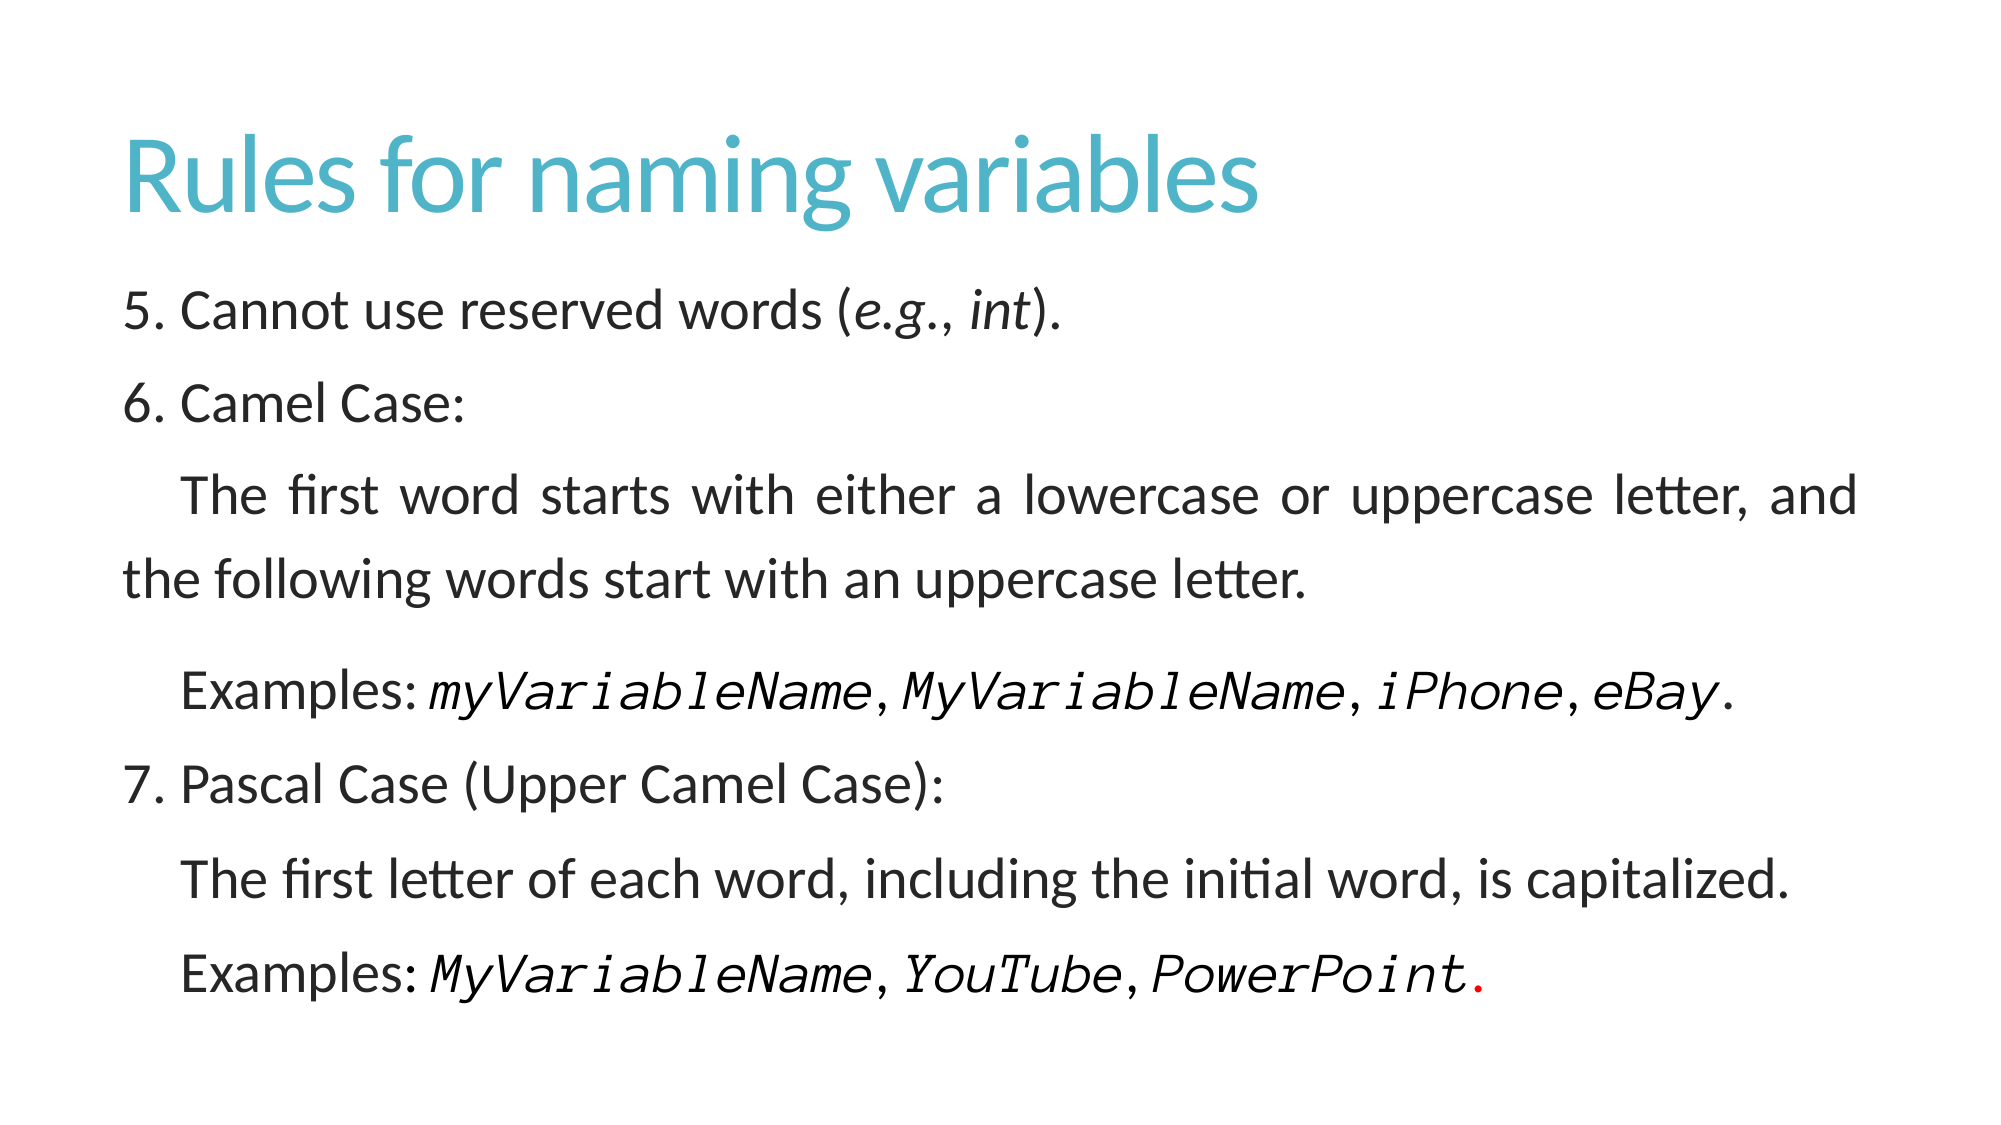

# Rules for naming variables
5. Cannot use reserved words (e.g., int).
6. Camel Case:
 The first word starts with either a lowercase or uppercase letter, and the following words start with an uppercase letter.
 Examples: myVariableName, MyVariableName, iPhone, eBay.
7. Pascal Case (Upper Camel Case):
 The first letter of each word, including the initial word, is capitalized.
 Examples: MyVariableName, YouTube, PowerPoint.